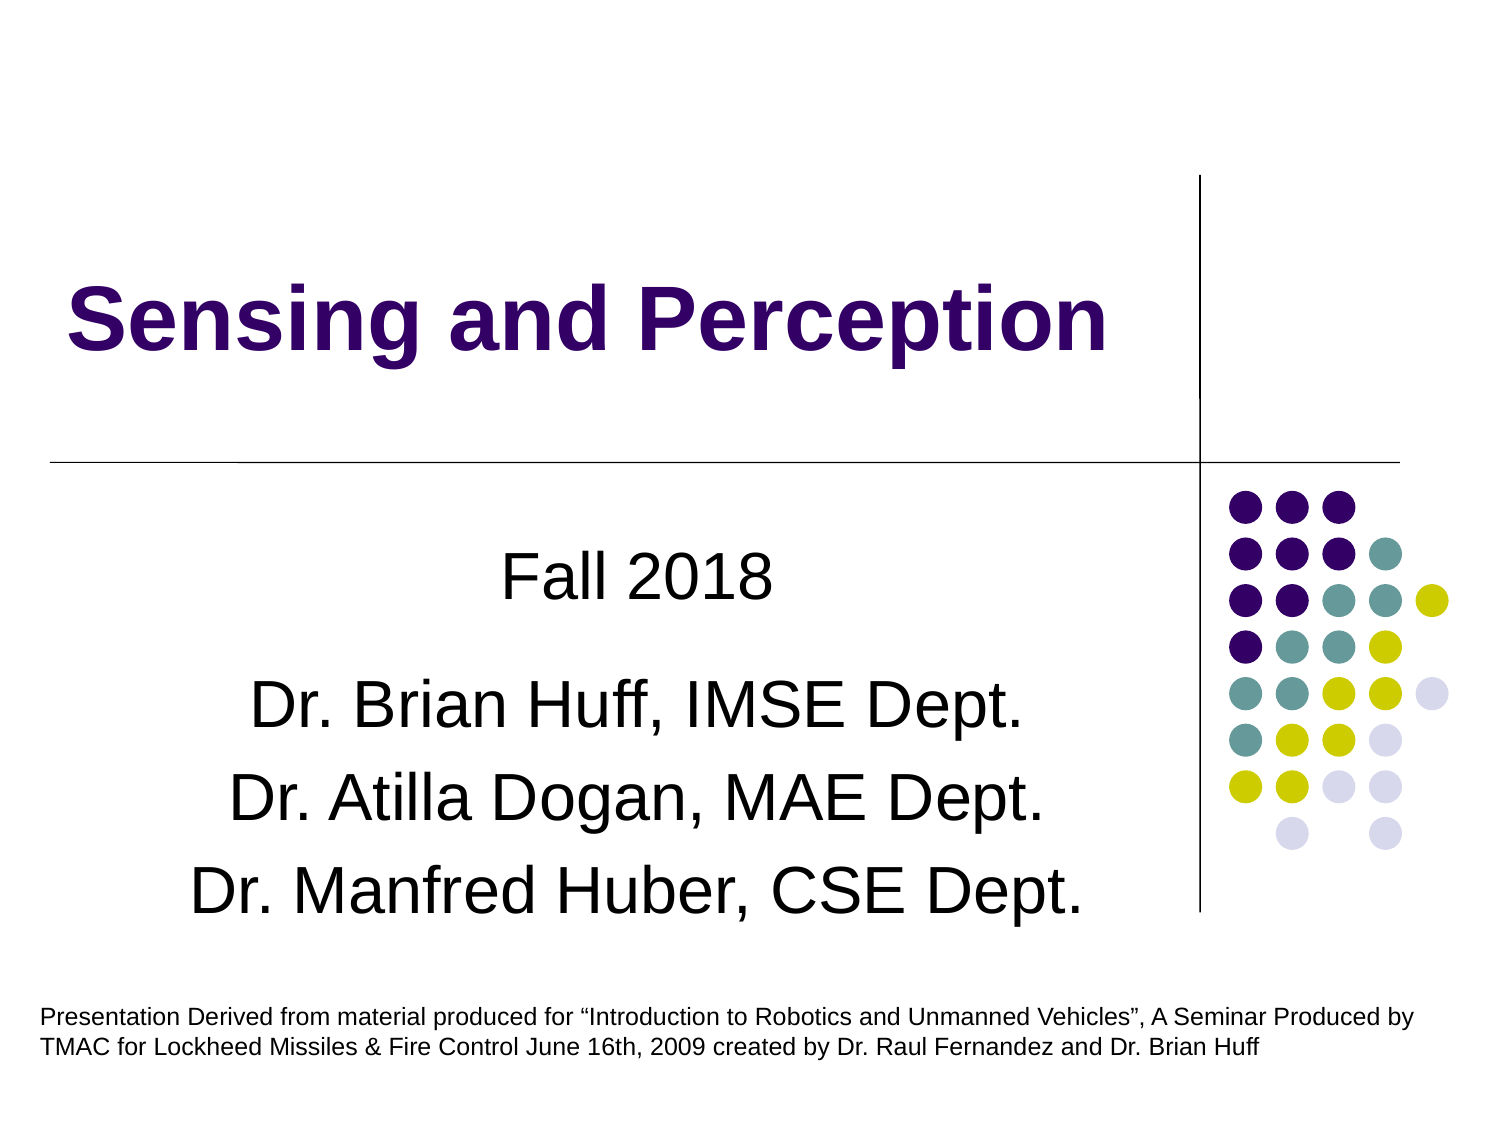

# Sensing and Perception
Fall 2018

Dr. Brian Huff, IMSE Dept.
Dr. Atilla Dogan, MAE Dept.
Dr. Manfred Huber, CSE Dept.
Presentation Derived from material produced for “Introduction to Robotics and Unmanned Vehicles”, A Seminar Produced by TMAC for Lockheed Missiles & Fire Control June 16th, 2009 created by Dr. Raul Fernandez and Dr. Brian Huff